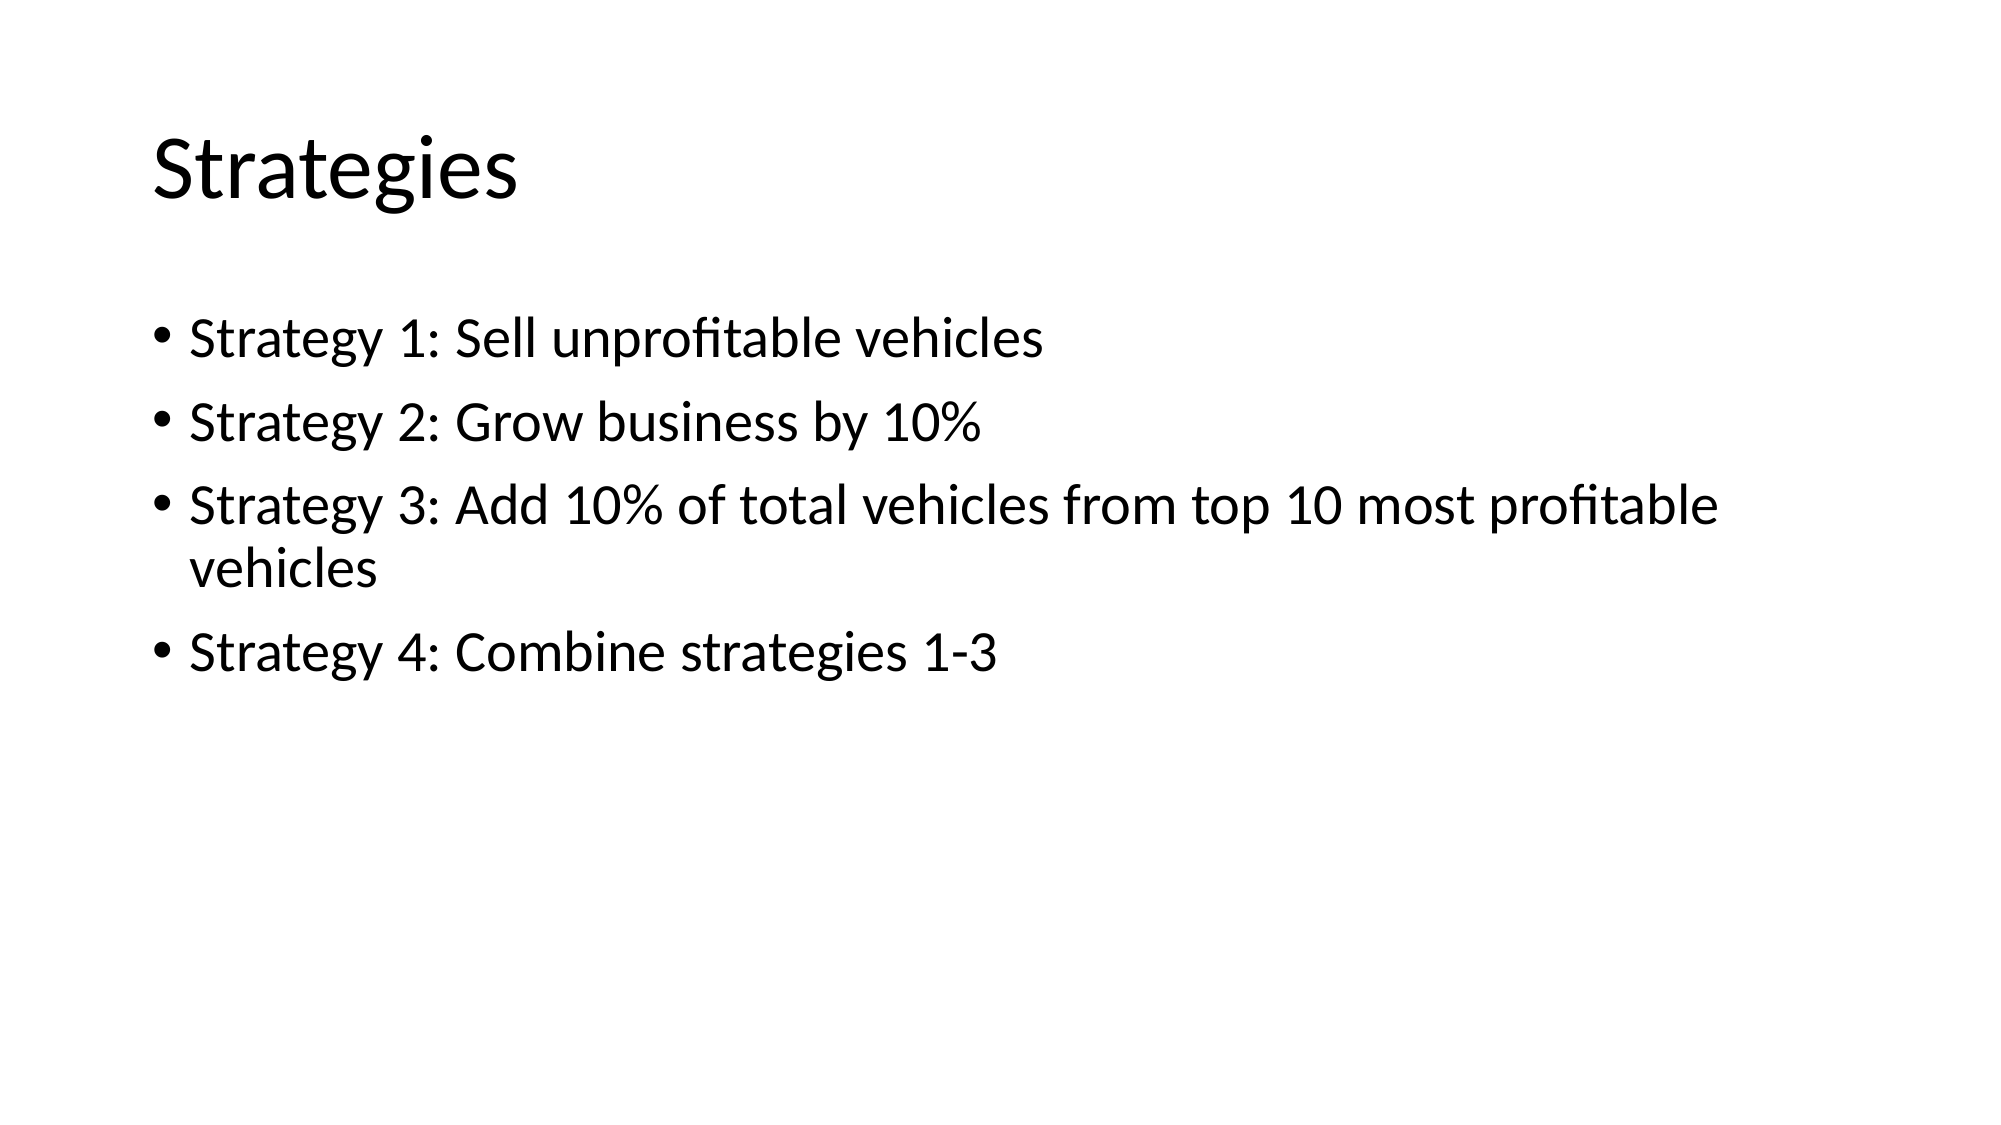

# Strategies
Strategy 1: Sell unprofitable vehicles
Strategy 2: Grow business by 10%
Strategy 3: Add 10% of total vehicles from top 10 most profitable vehicles
Strategy 4: Combine strategies 1-3